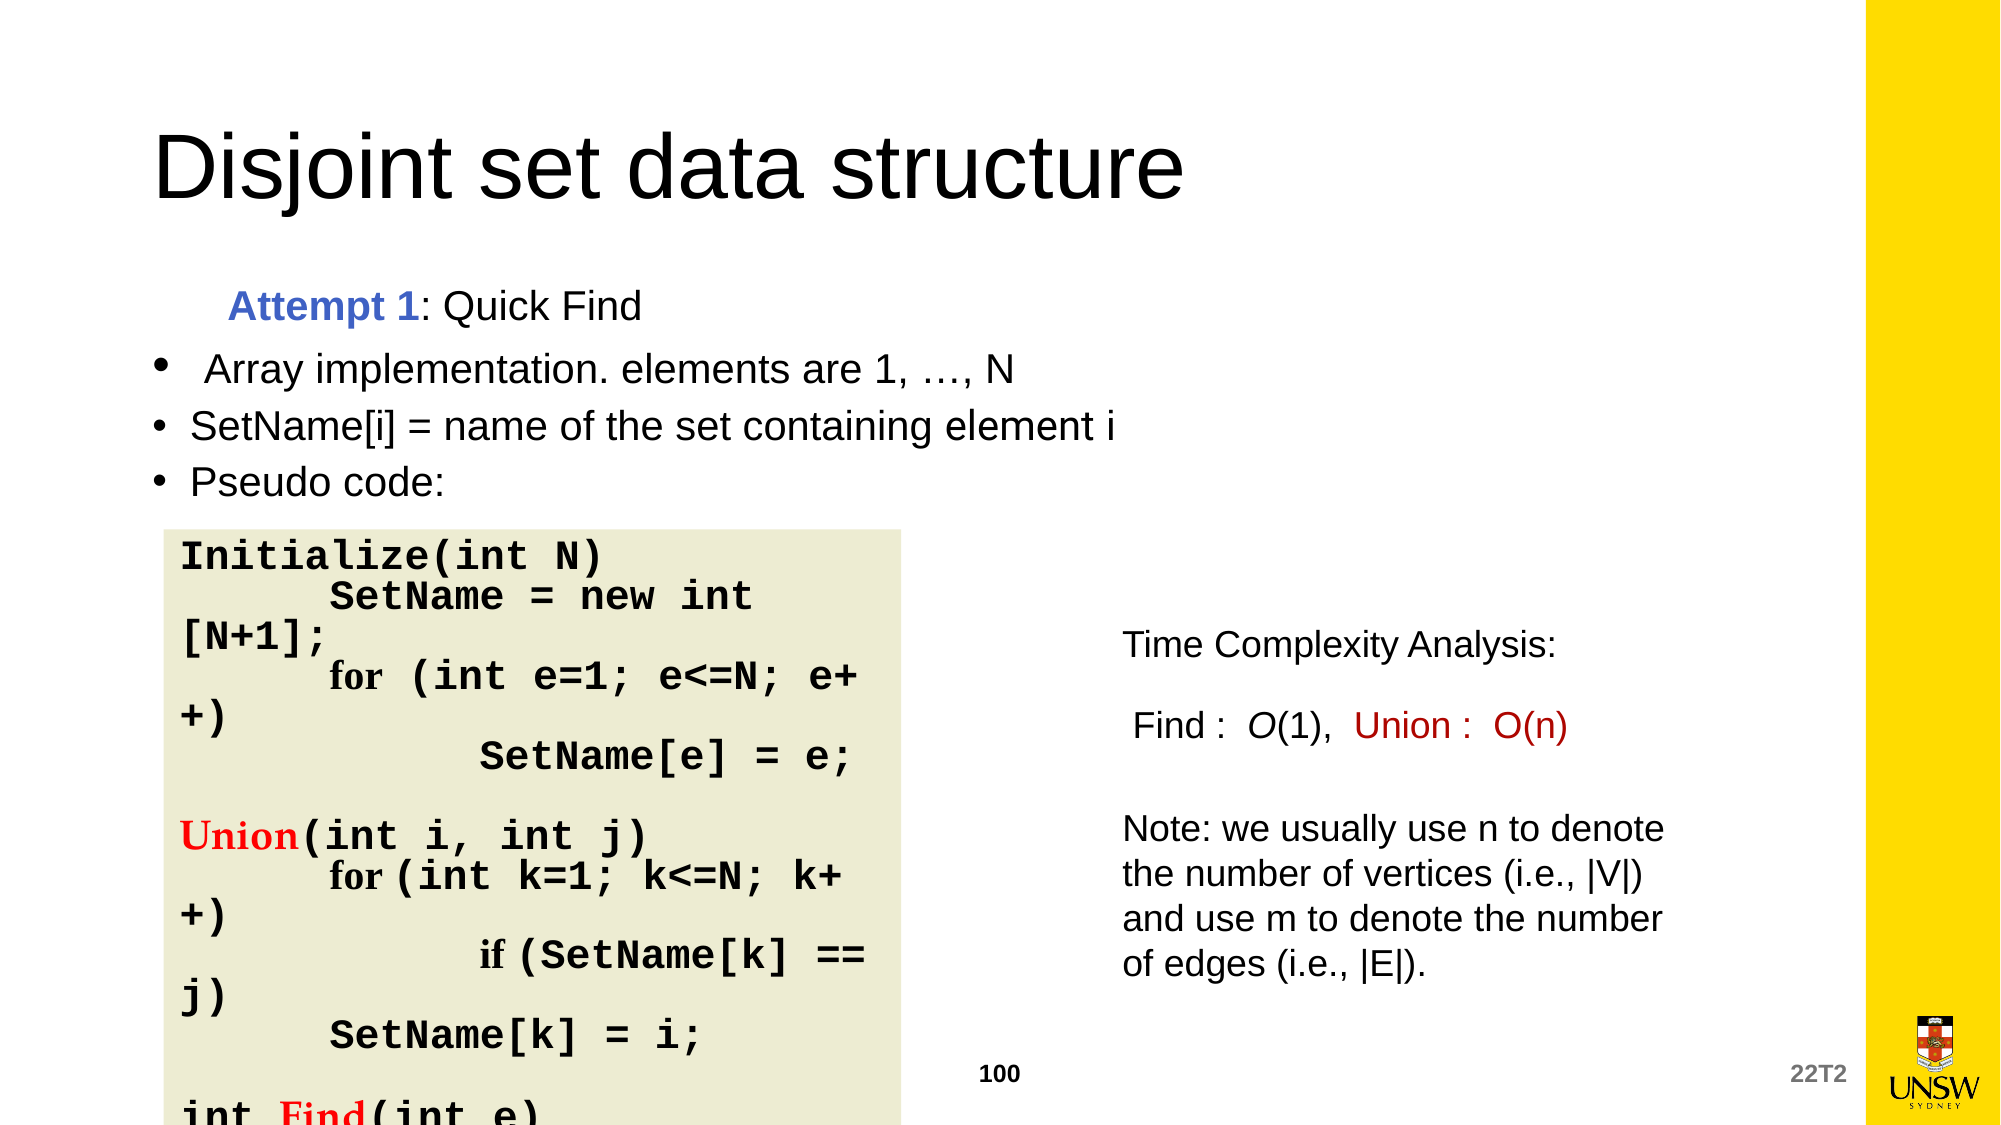

# Disjoint set data structure
Attempt 1: Quick Find
 Array implementation. elements are 1, …, N
SetName[i] = name of the set containing element i
Pseudo code:

Initialize(int N)
	SetName = new int [N+1];
	for (int e=1; e<=N; e++)
		SetName[e] = e;

Union(int i, int j)
	for (int k=1; k<=N; k++)
		if (SetName[k] == j)
      SetName[k] = i;
int Find(int e)
	return SetName[e];
Time Complexity Analysis:

 Find :  O(1),  Union :  O(n)

Note: we usually use n to denote the number of vertices (i.e., |V|) and use m to denote the number of edges (i.e., |E|).
100
22T2